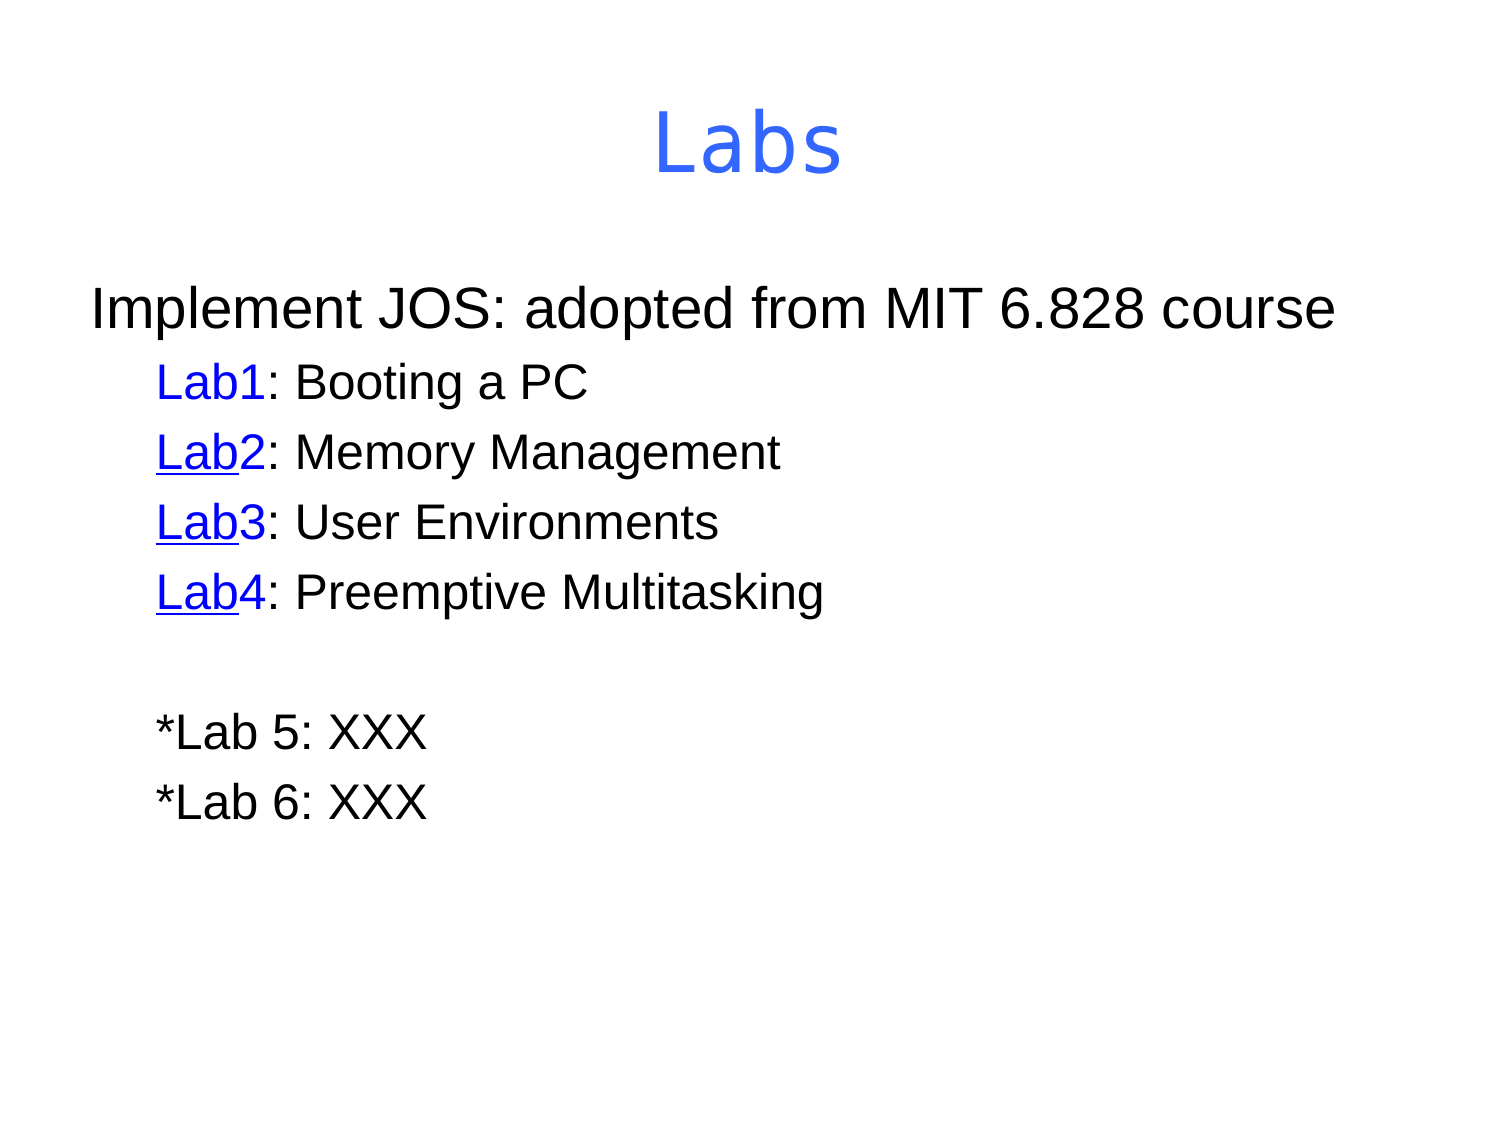

# Labs
Implement JOS: adopted from MIT 6.828 course
Lab1: Booting a PC
Lab2: Memory Management
Lab3: User Environments
Lab4: Preemptive Multitasking

*Lab 5: XXX
*Lab 6: XXX